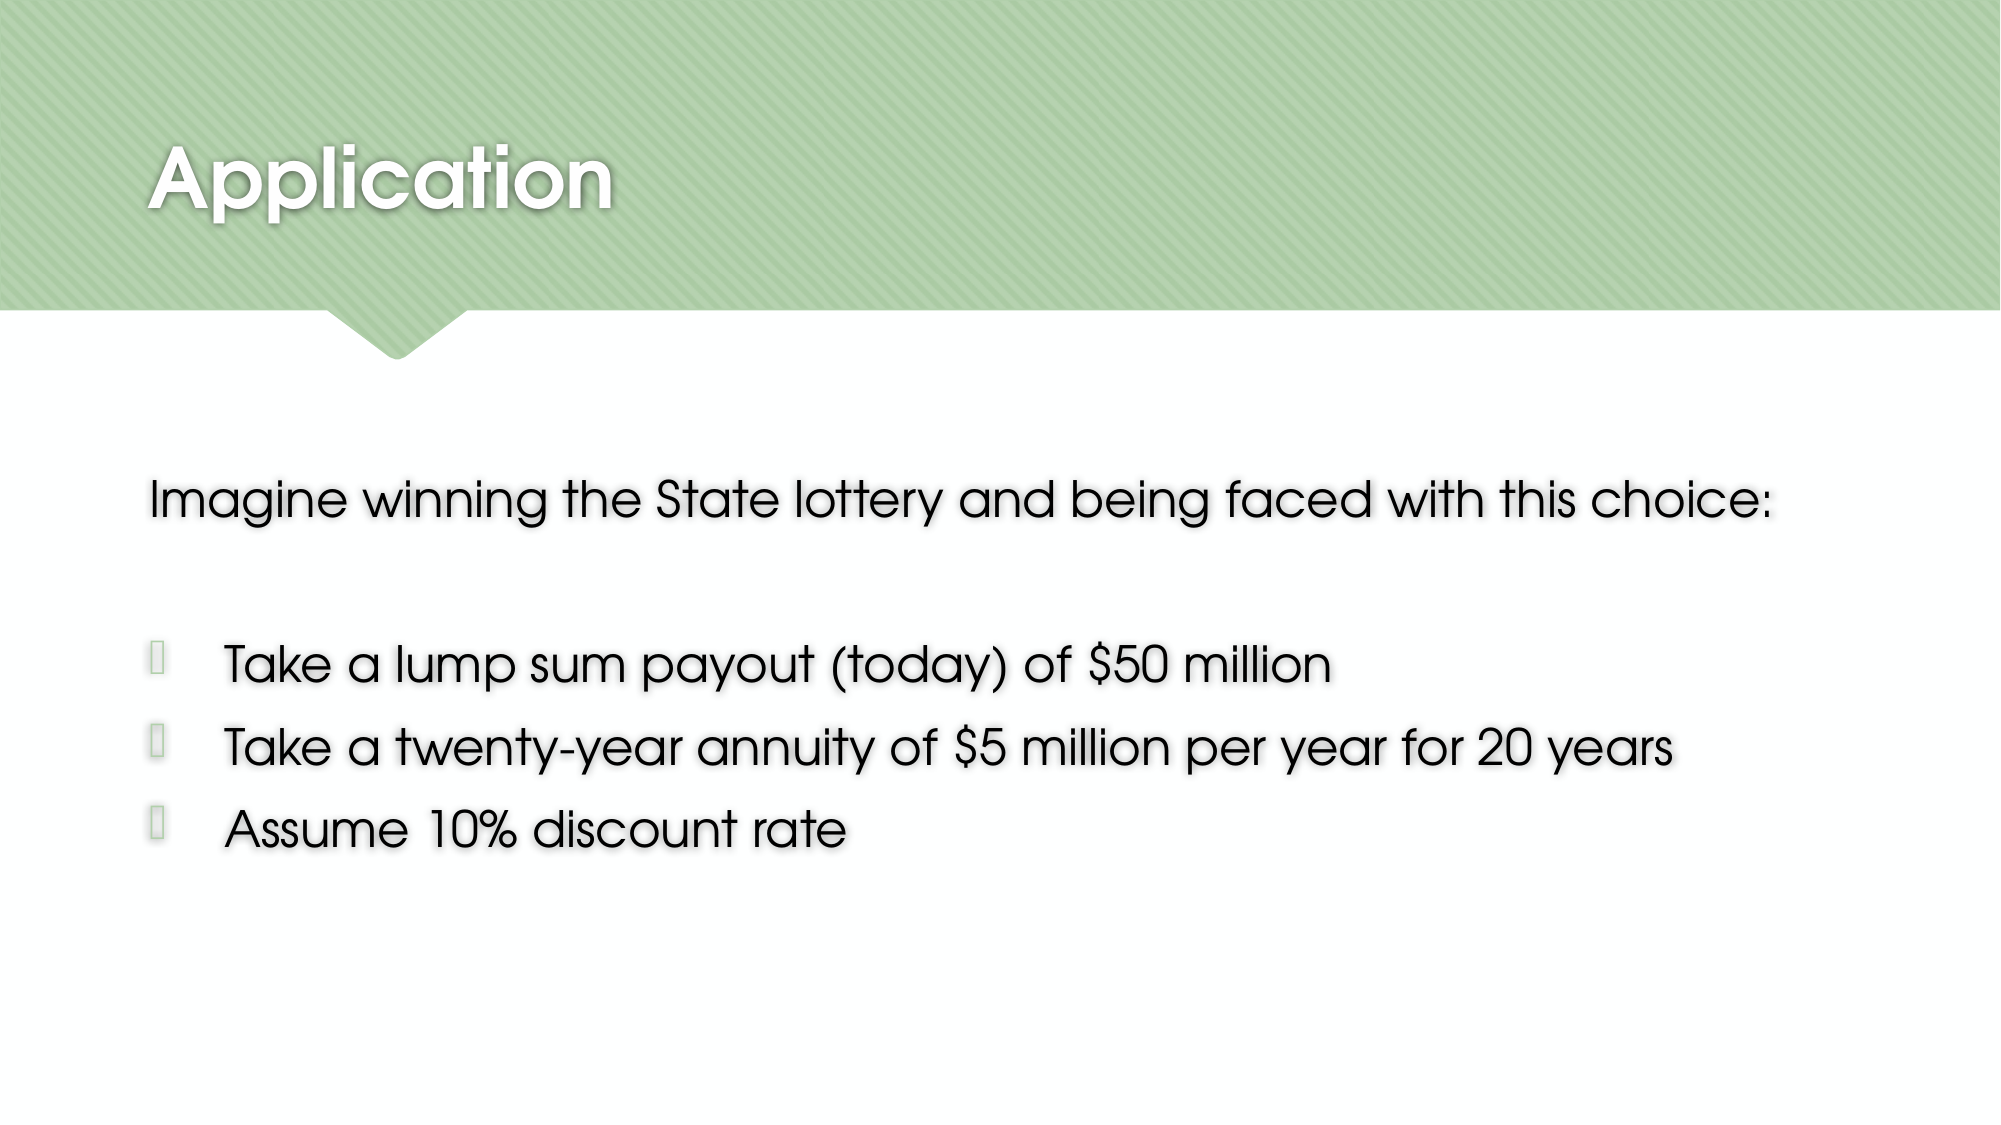

# Application
Imagine winning the State lottery and being faced with this choice:

Take a lump sum payout (today) of $50 million
Take a twenty-year annuity of $5 million per year for 20 years
Assume 10% discount rate